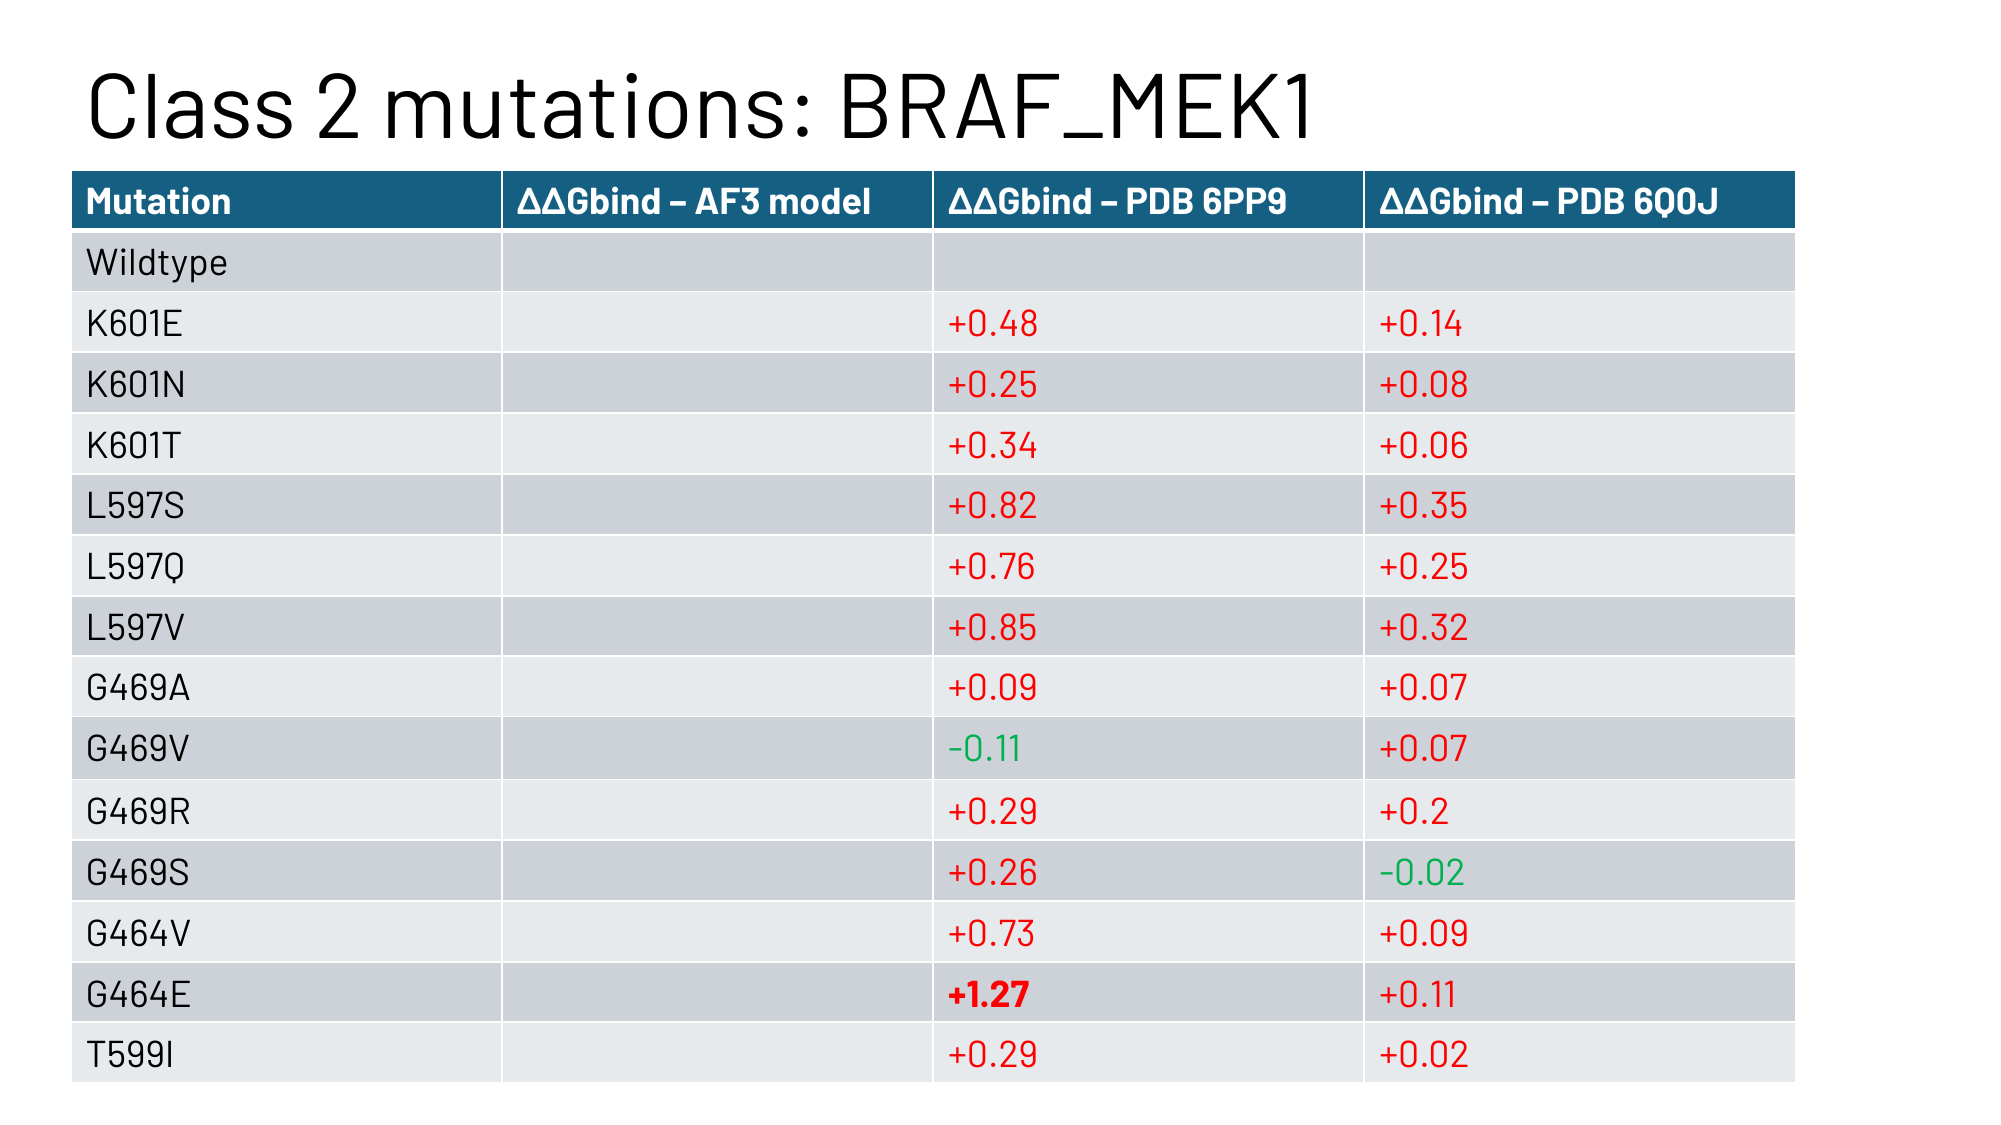

# Class 2 mutations: BRAF_MEK1
| Mutation | ΔΔGbind – AF3 model | ΔΔGbind – PDB 6PP9 | ΔΔGbind – PDB 6Q0J |
| --- | --- | --- | --- |
| Wildtype |  |  |  |
| K601E |  | +0.48 | +0.14 |
| K601N |  | +0.25 | +0.08 |
| K601T |  | +0.34 | +0.06 |
| L597S |  | +0.82 | +0.35 |
| L597Q |  | +0.76 | +0.25 |
| L597V |  | +0.85 | +0.32 |
| G469A |  | +0.09 | +0.07 |
| G469V |  | -0.11 | +0.07 |
| G469R |  | +0.29 | +0.2 |
| G469S |  | +0.26 | -0.02 |
| G464V |  | +0.73 | +0.09 |
| G464E |  | +1.27 | +0.11 |
| T599I |  | +0.29 | +0.02 |